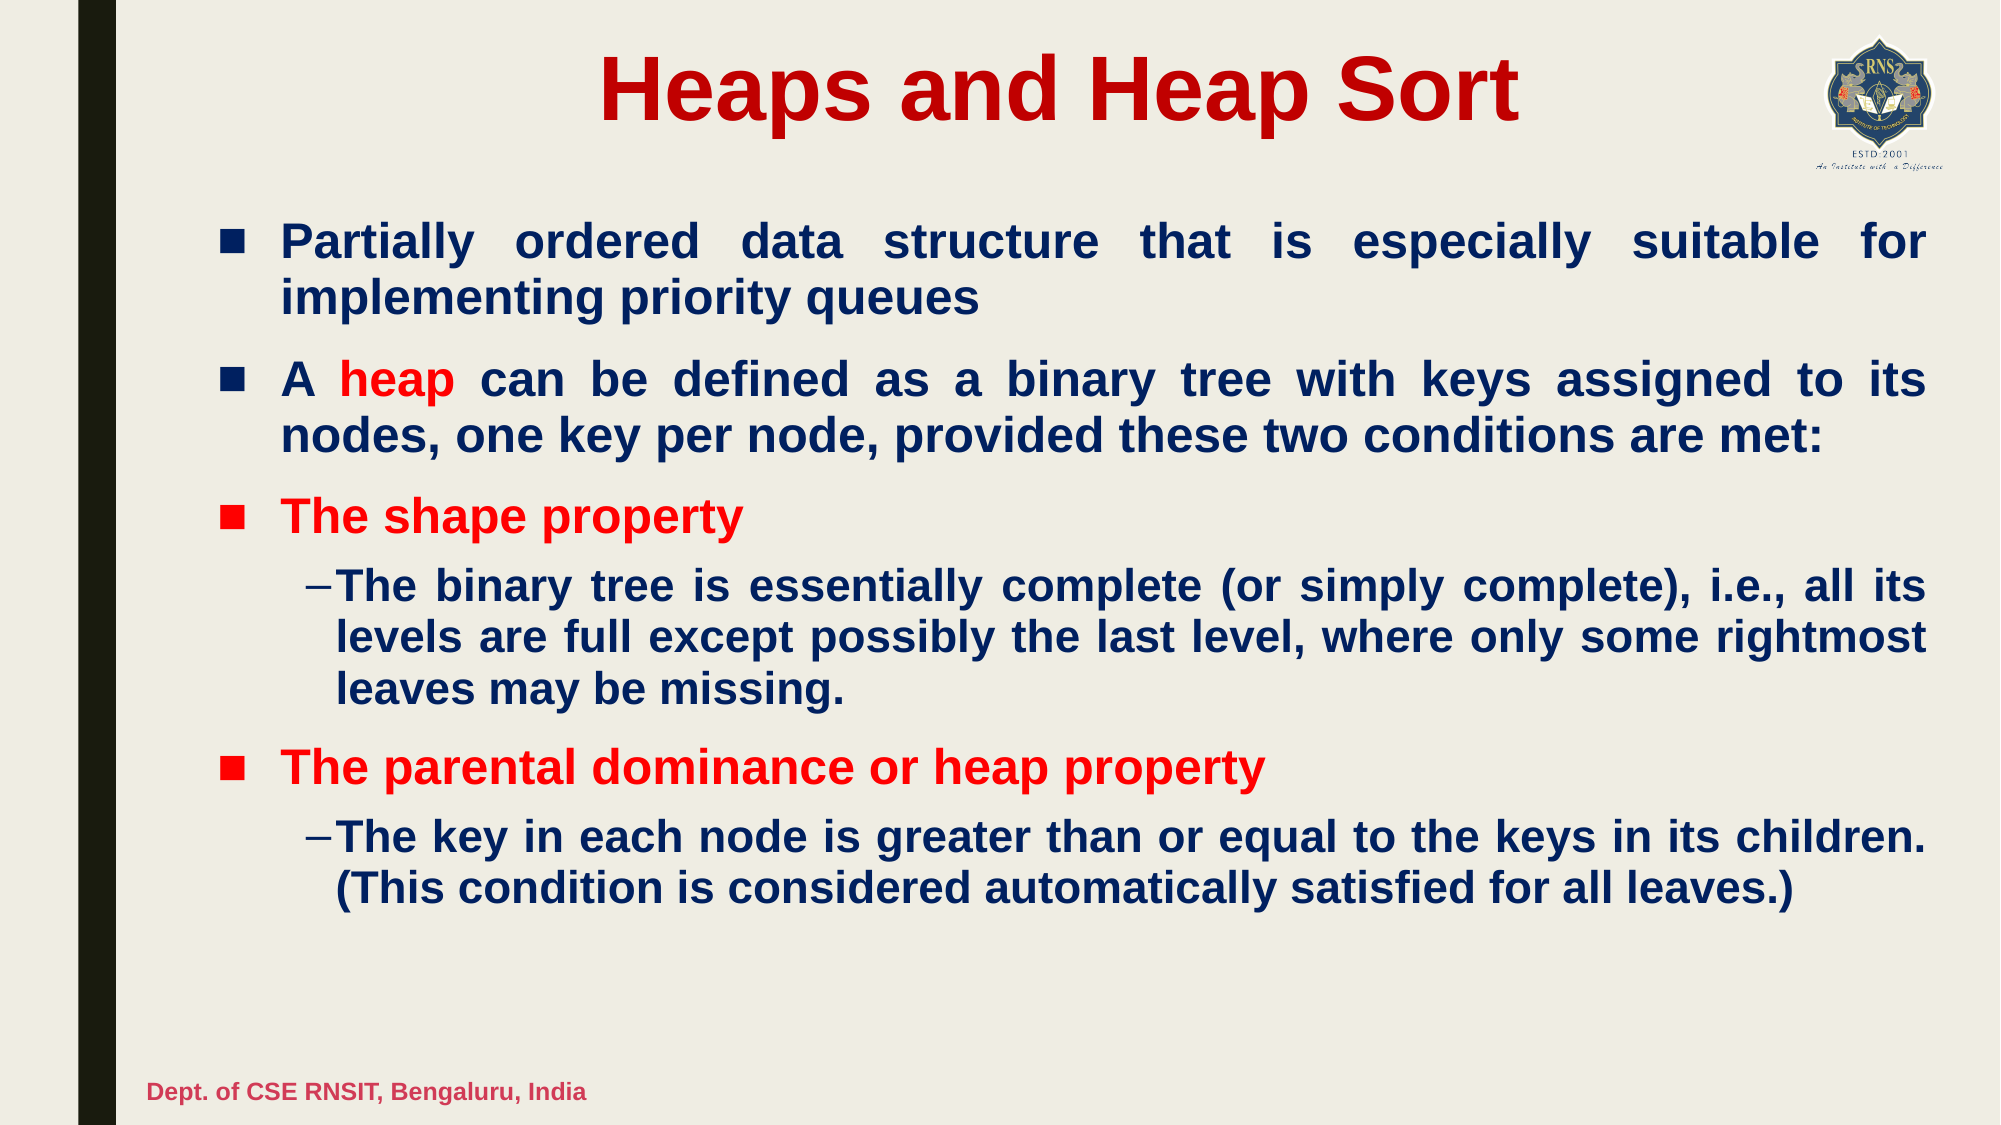

# Heaps and Heap Sort
Partially ordered data structure that is especially suitable for implementing priority queues
A heap can be defined as a binary tree with keys assigned to its nodes, one key per node, provided these two conditions are met:
The shape property
The binary tree is essentially complete (or simply complete), i.e., all its levels are full except possibly the last level, where only some rightmost leaves may be missing.
The parental dominance or heap property
The key in each node is greater than or equal to the keys in its children. (This condition is considered automatically satisfied for all leaves.)

Dept. of CSE RNSIT, Bengaluru, India